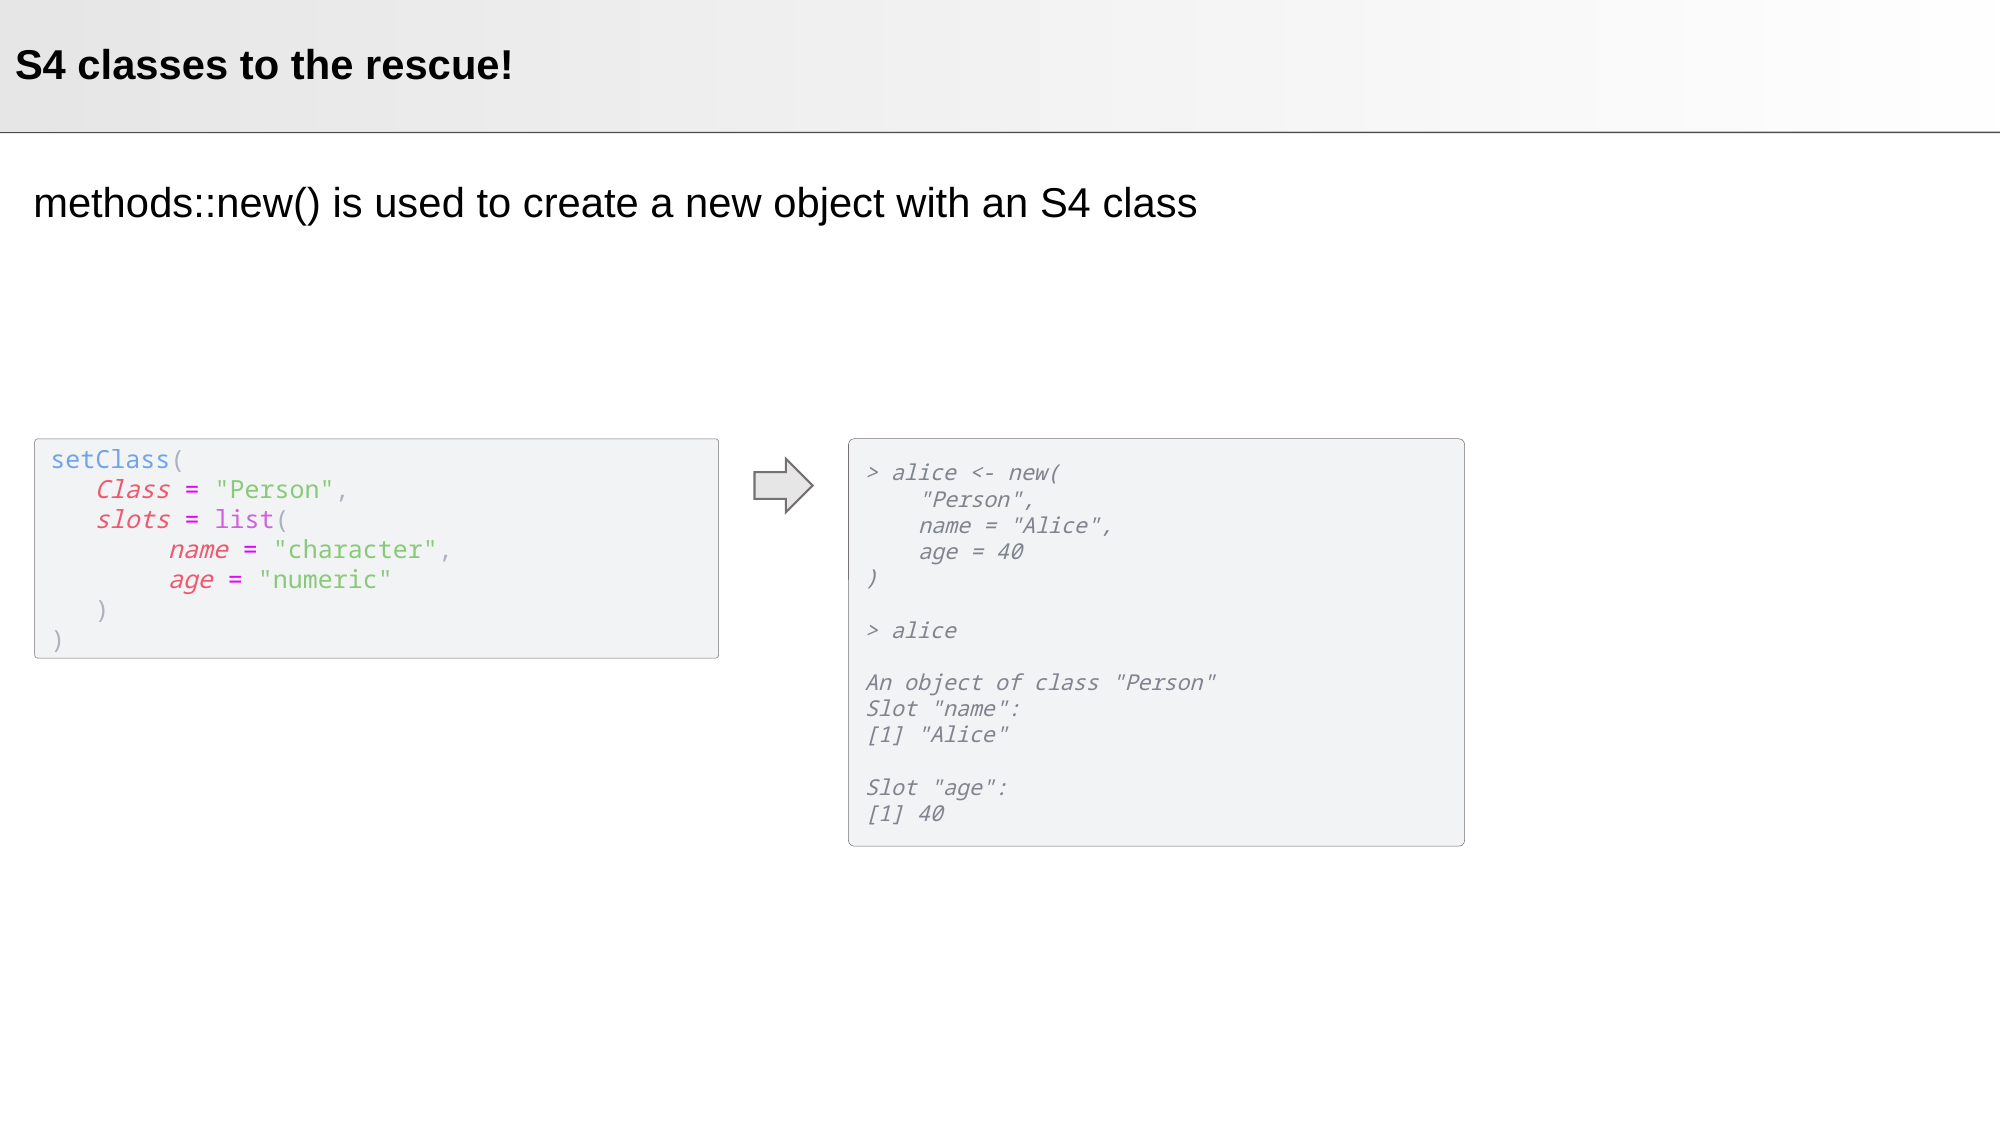

# S4 classes to the rescue!
methods::new() is used to create a new object with an S4 class
> alice <- new(
"Person",
name = "Alice",
age = 40
)

> alice

An object of class "Person"
Slot "name":
[1] "Alice"

Slot "age":
[1] 40
setClass(
Class = "Person",
slots = list(
name = "character",
age = "numeric"
)
)